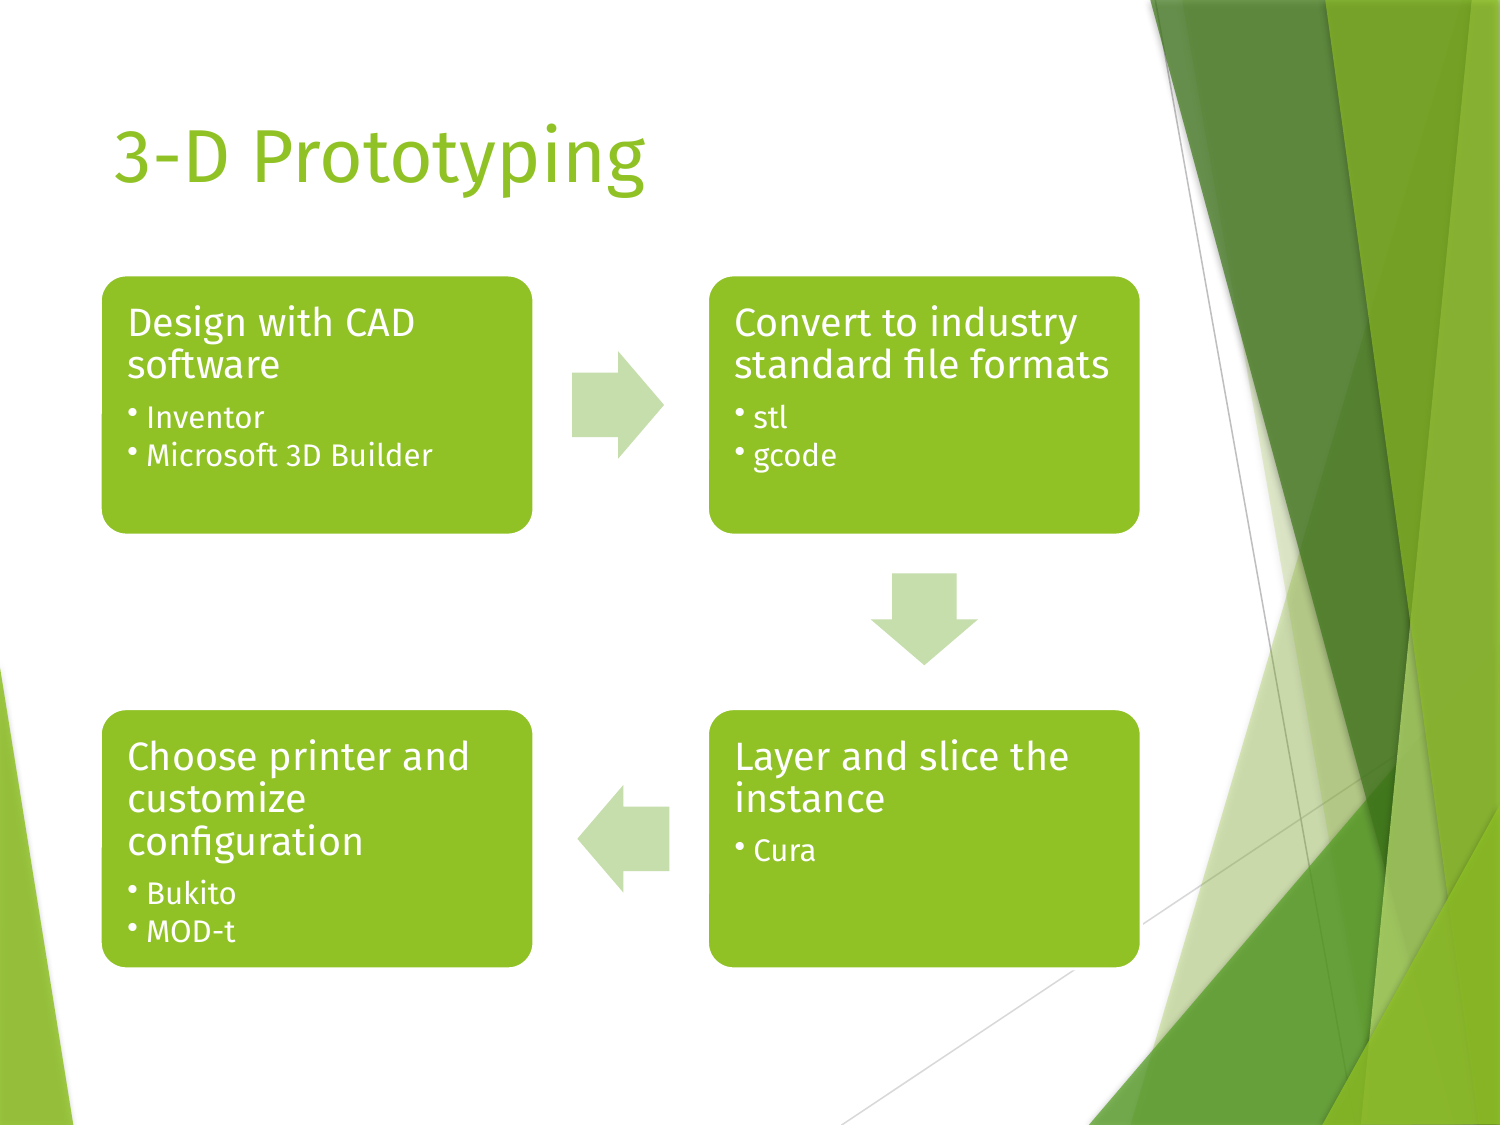

# 3-D Prototyping
Design with CAD software
Inventor
Microsoft 3D Builder

Convert to industry standard file formats
stl
gcode

Layer and slice the instance
Cura

Choose printer and customize configuration
Bukito
MOD-t